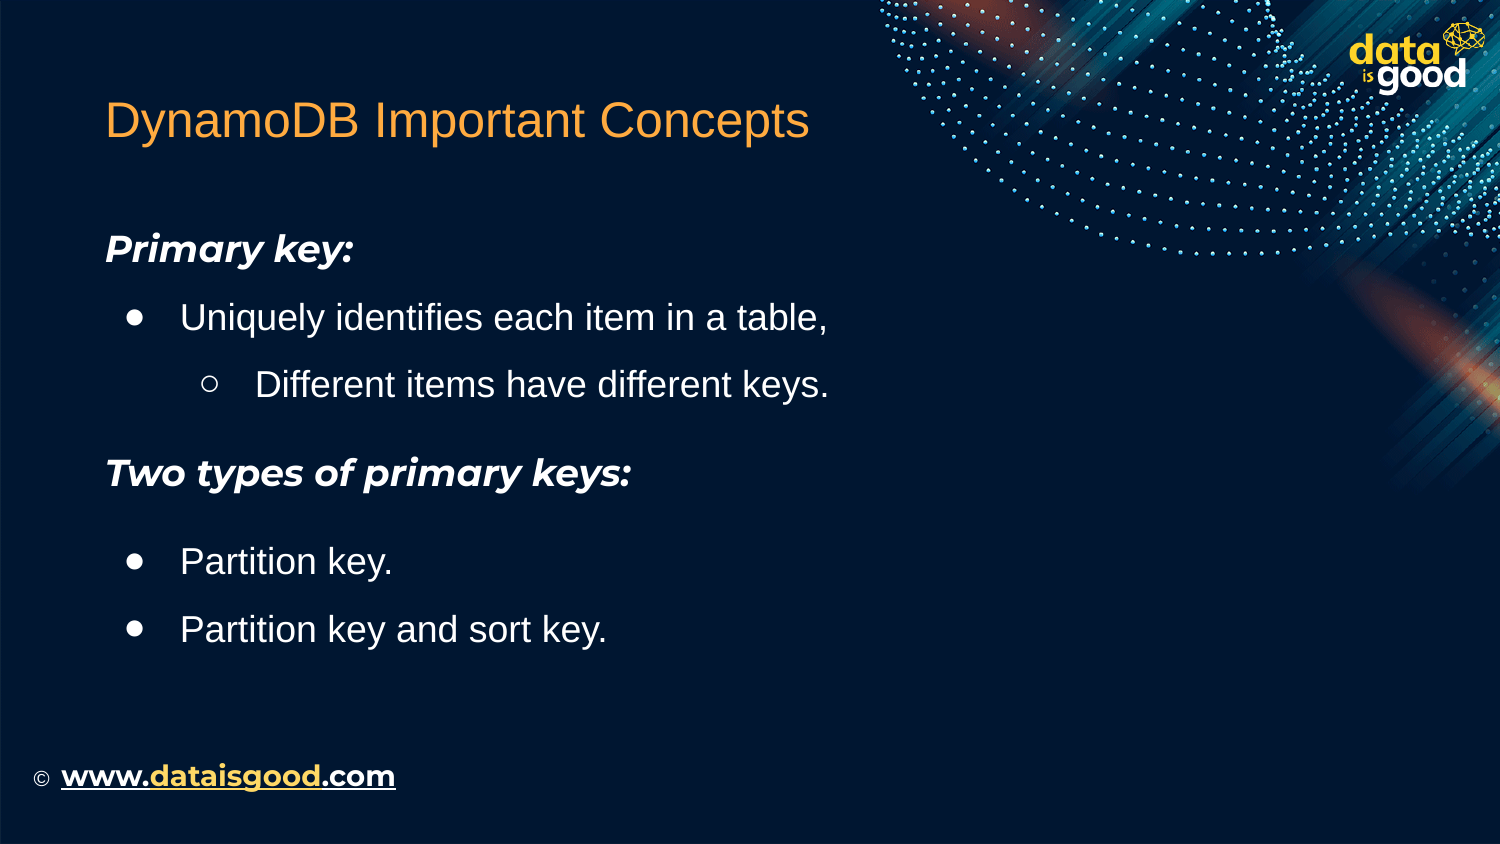

# DynamoDB Important Concepts
Primary key:
Uniquely identifies each item in a table,
Different items have different keys.
Two types of primary keys:
Partition key.
Partition key and sort key.